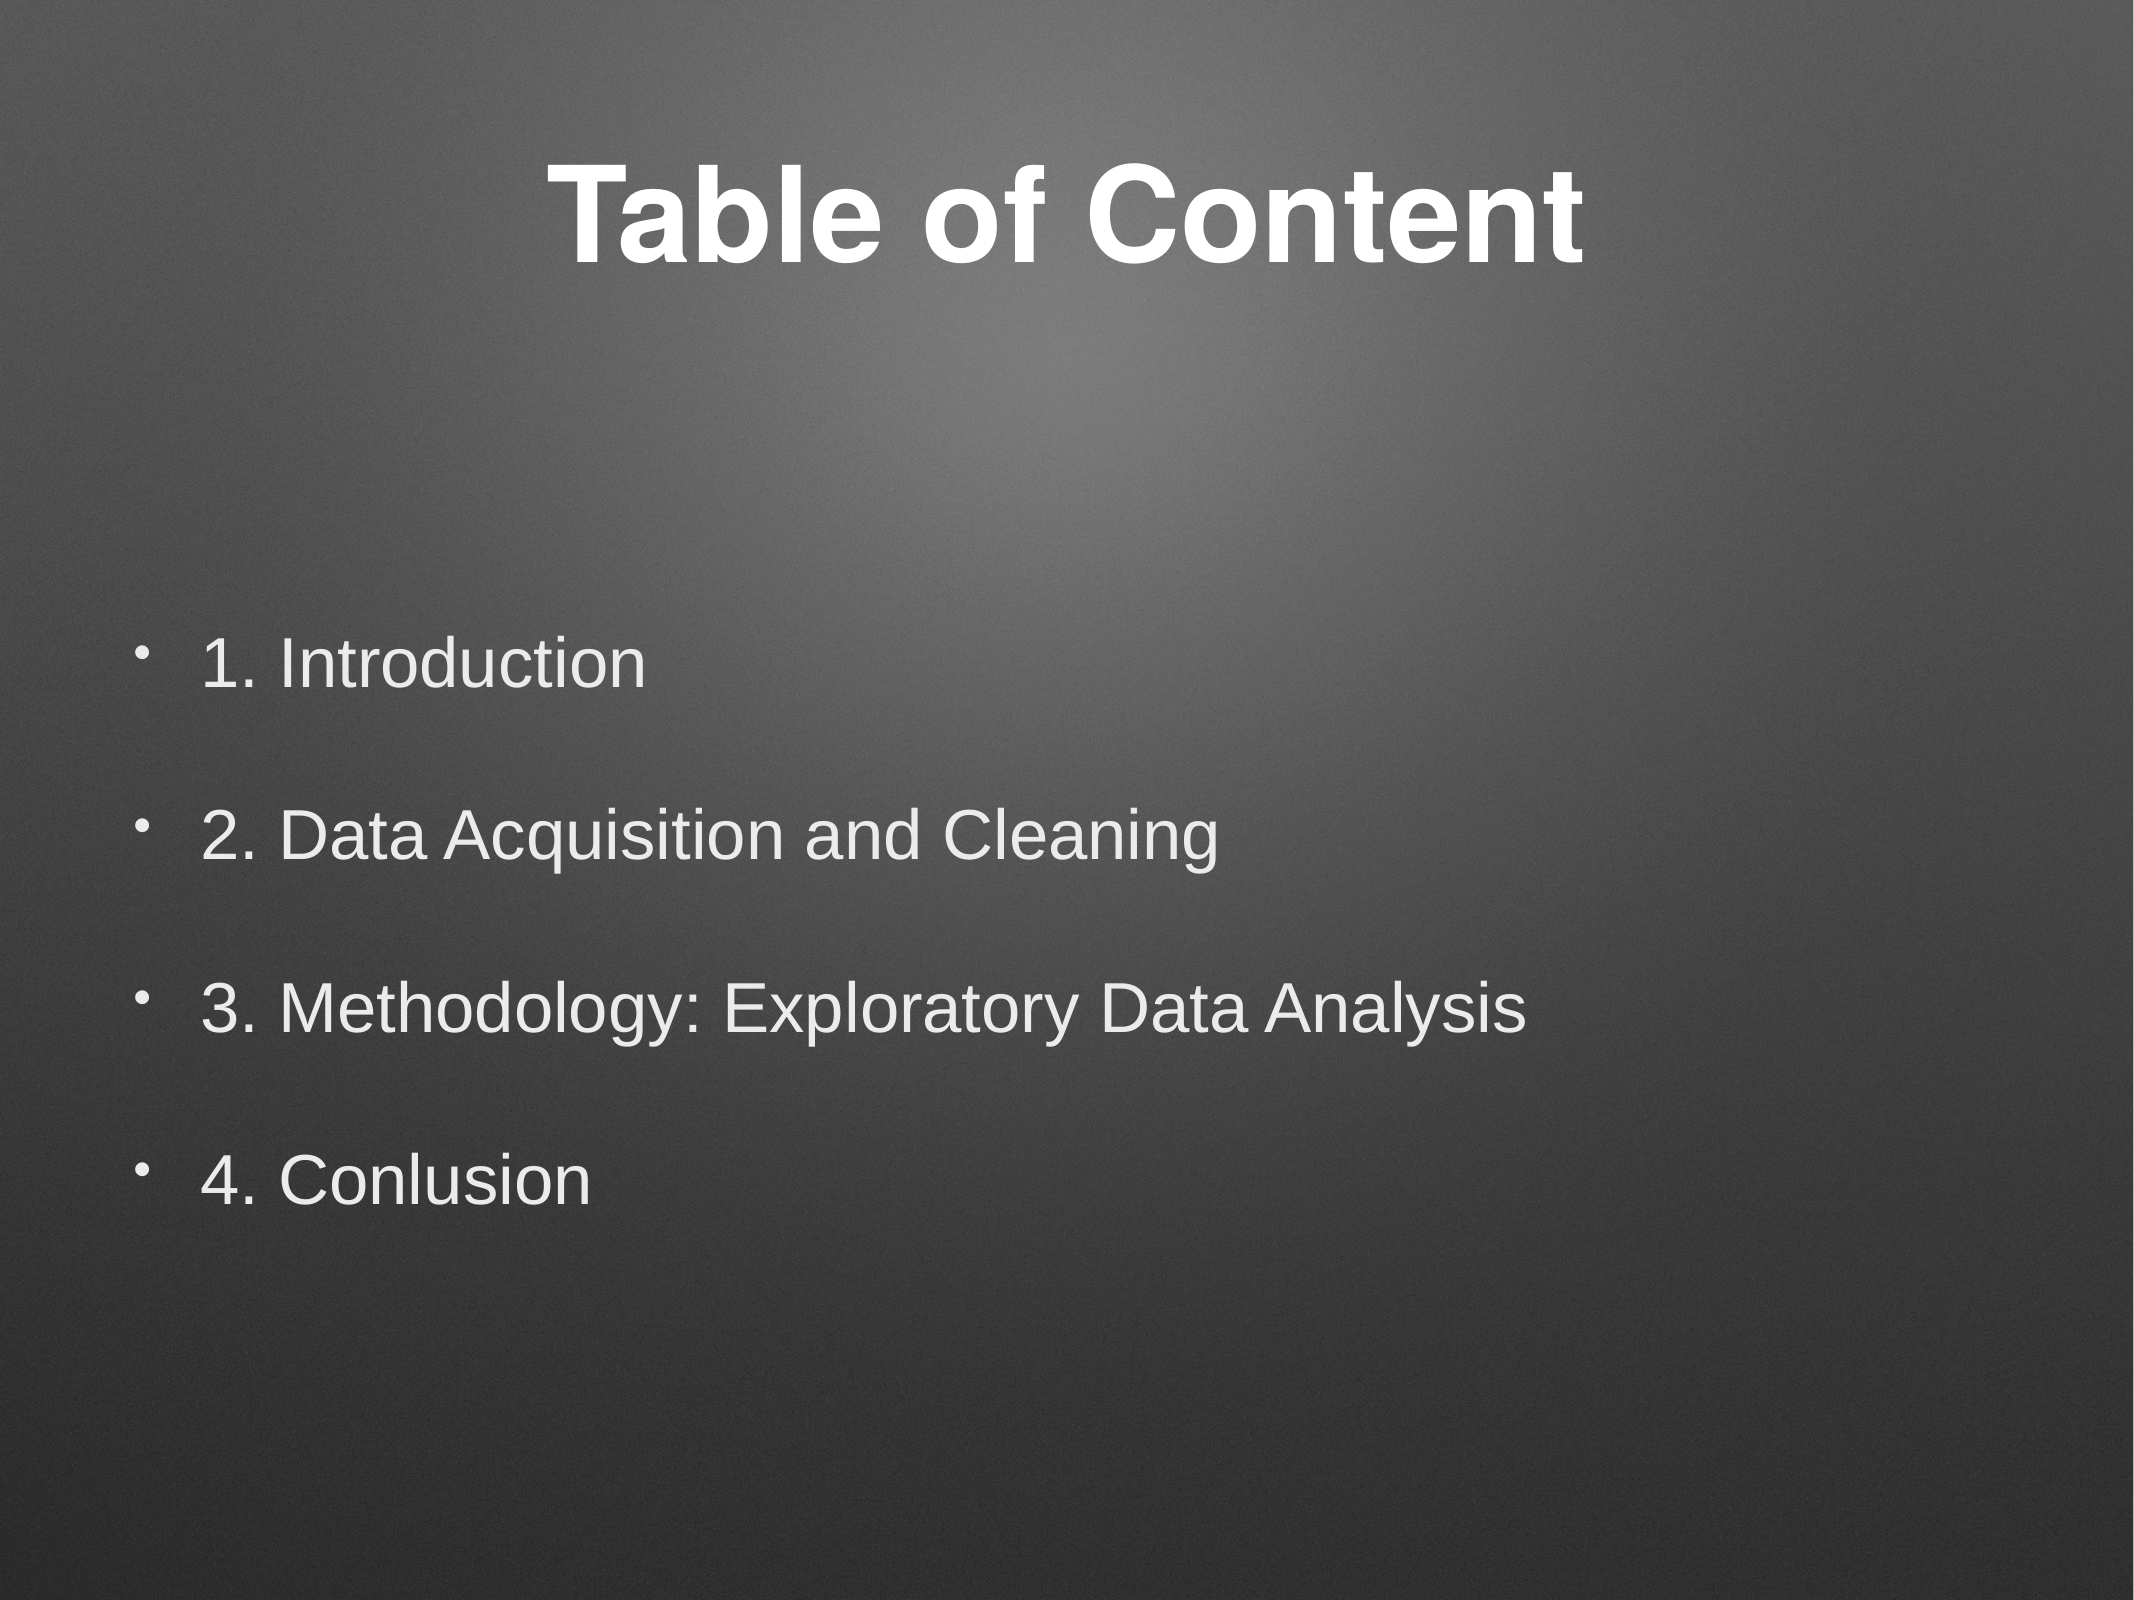

# Table of Content
1. Introduction
2. Data Acquisition and Cleaning
3. Methodology: Exploratory Data Analysis
4. Conlusion